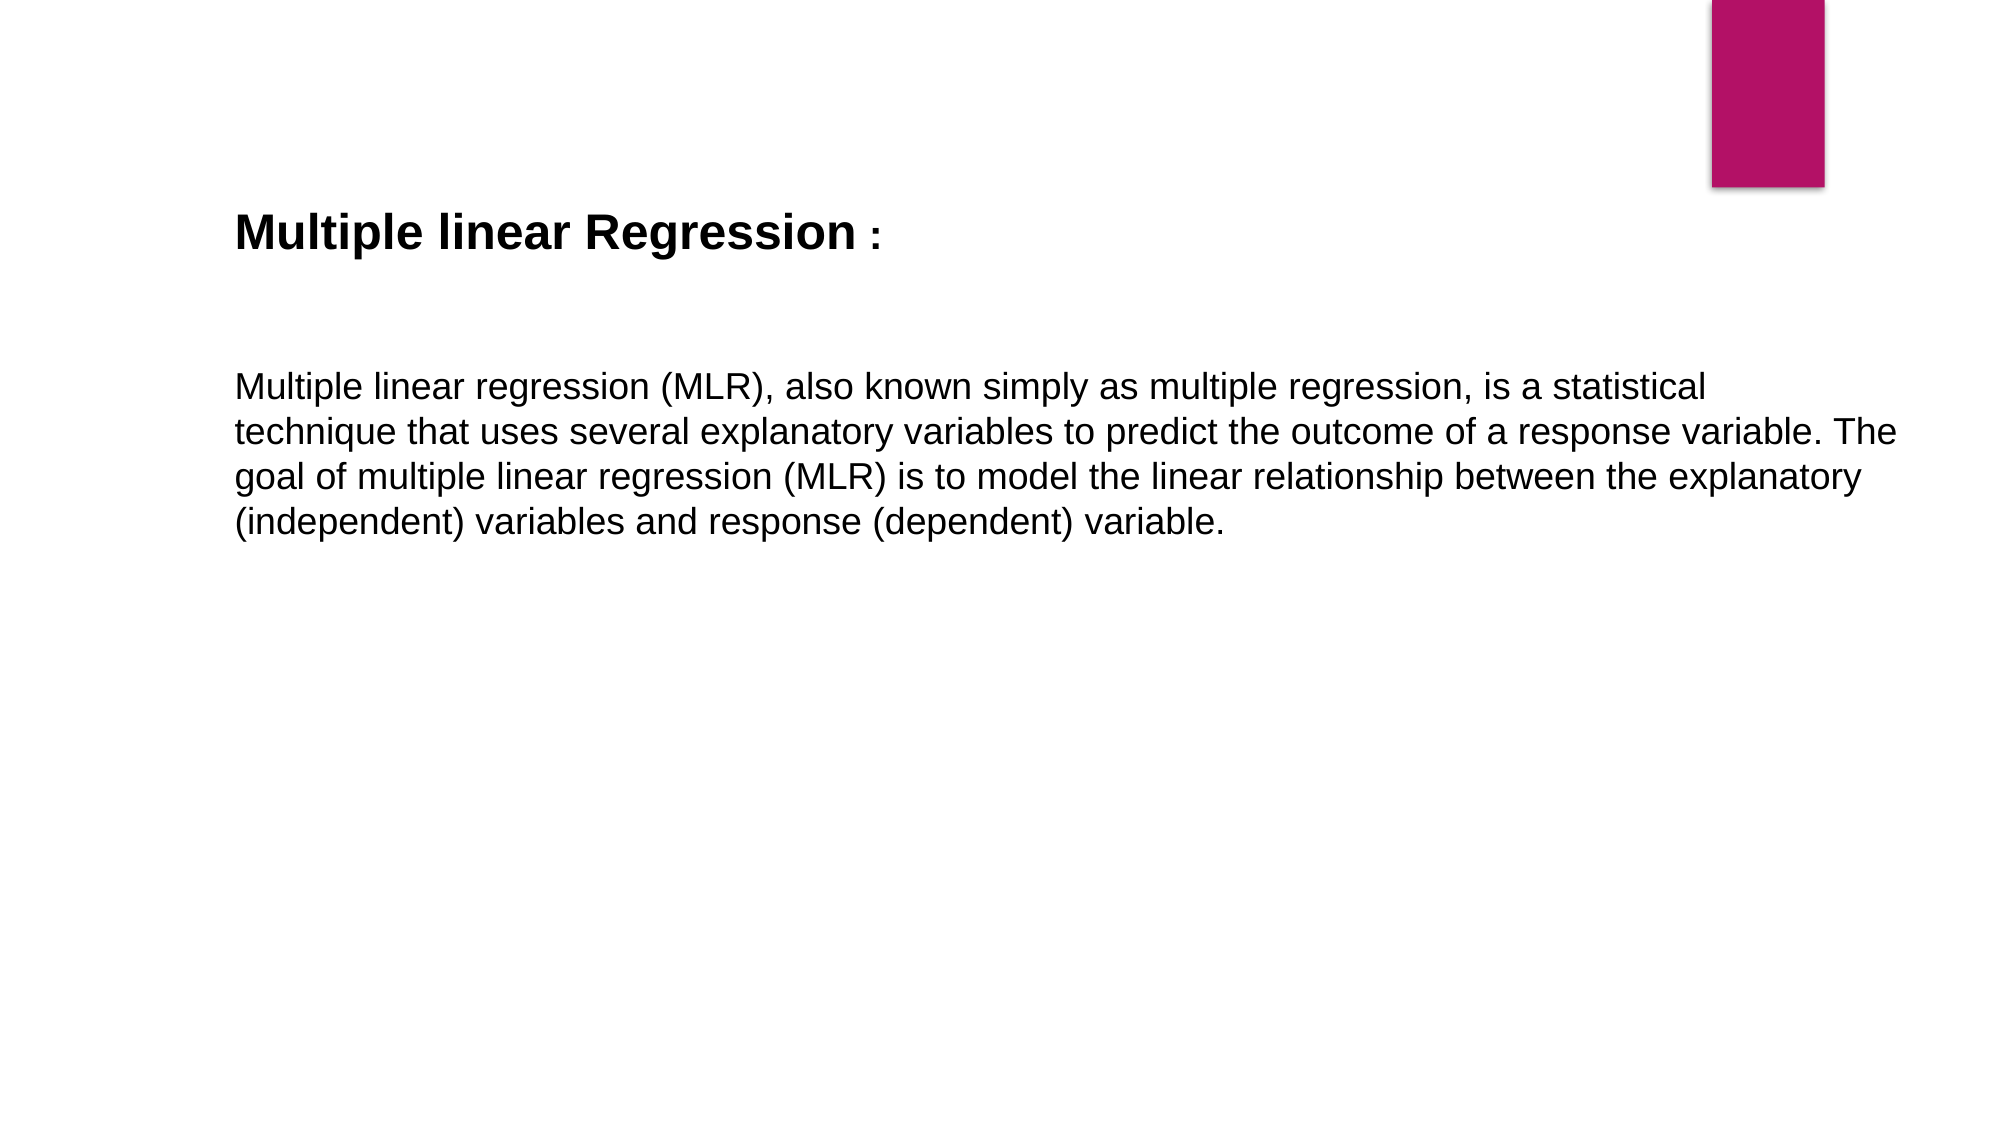

Multiple linear Regression :
Multiple linear regression (MLR), also known simply as multiple regression, is a statistical
technique that uses several explanatory variables to predict the outcome of a response variable. The goal of multiple linear regression (MLR) is to model the linear relationship between the explanatory
(independent) variables and response (dependent) variable.